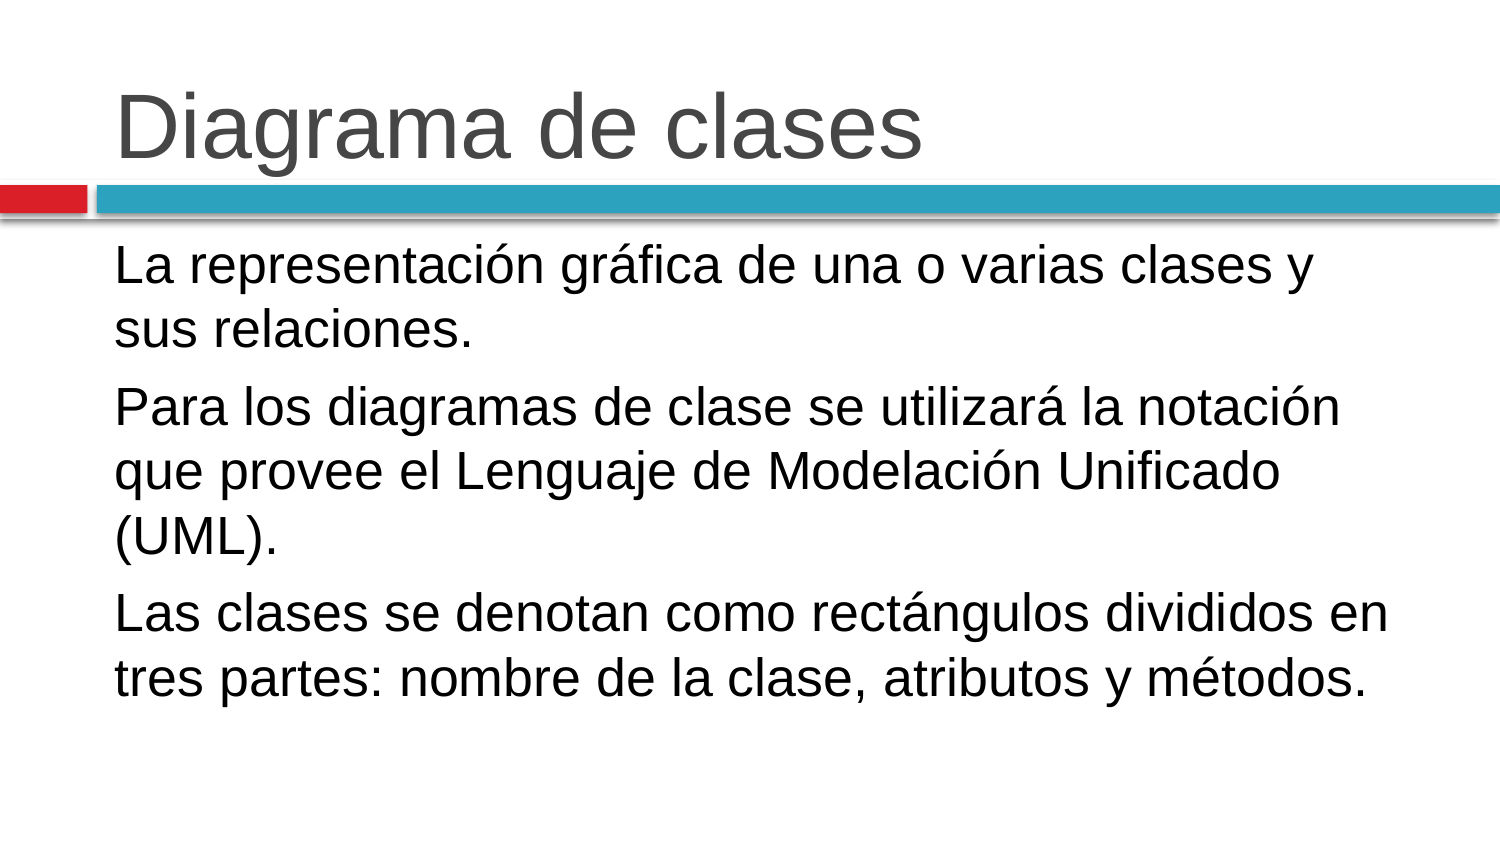

# Diagrama de clases
La representación gráfica de una o varias clases y sus relaciones.
Para los diagramas de clase se utilizará la notación que provee el Lenguaje de Modelación Unificado (UML).
Las clases se denotan como rectángulos divididos en tres partes: nombre de la clase, atributos y métodos.